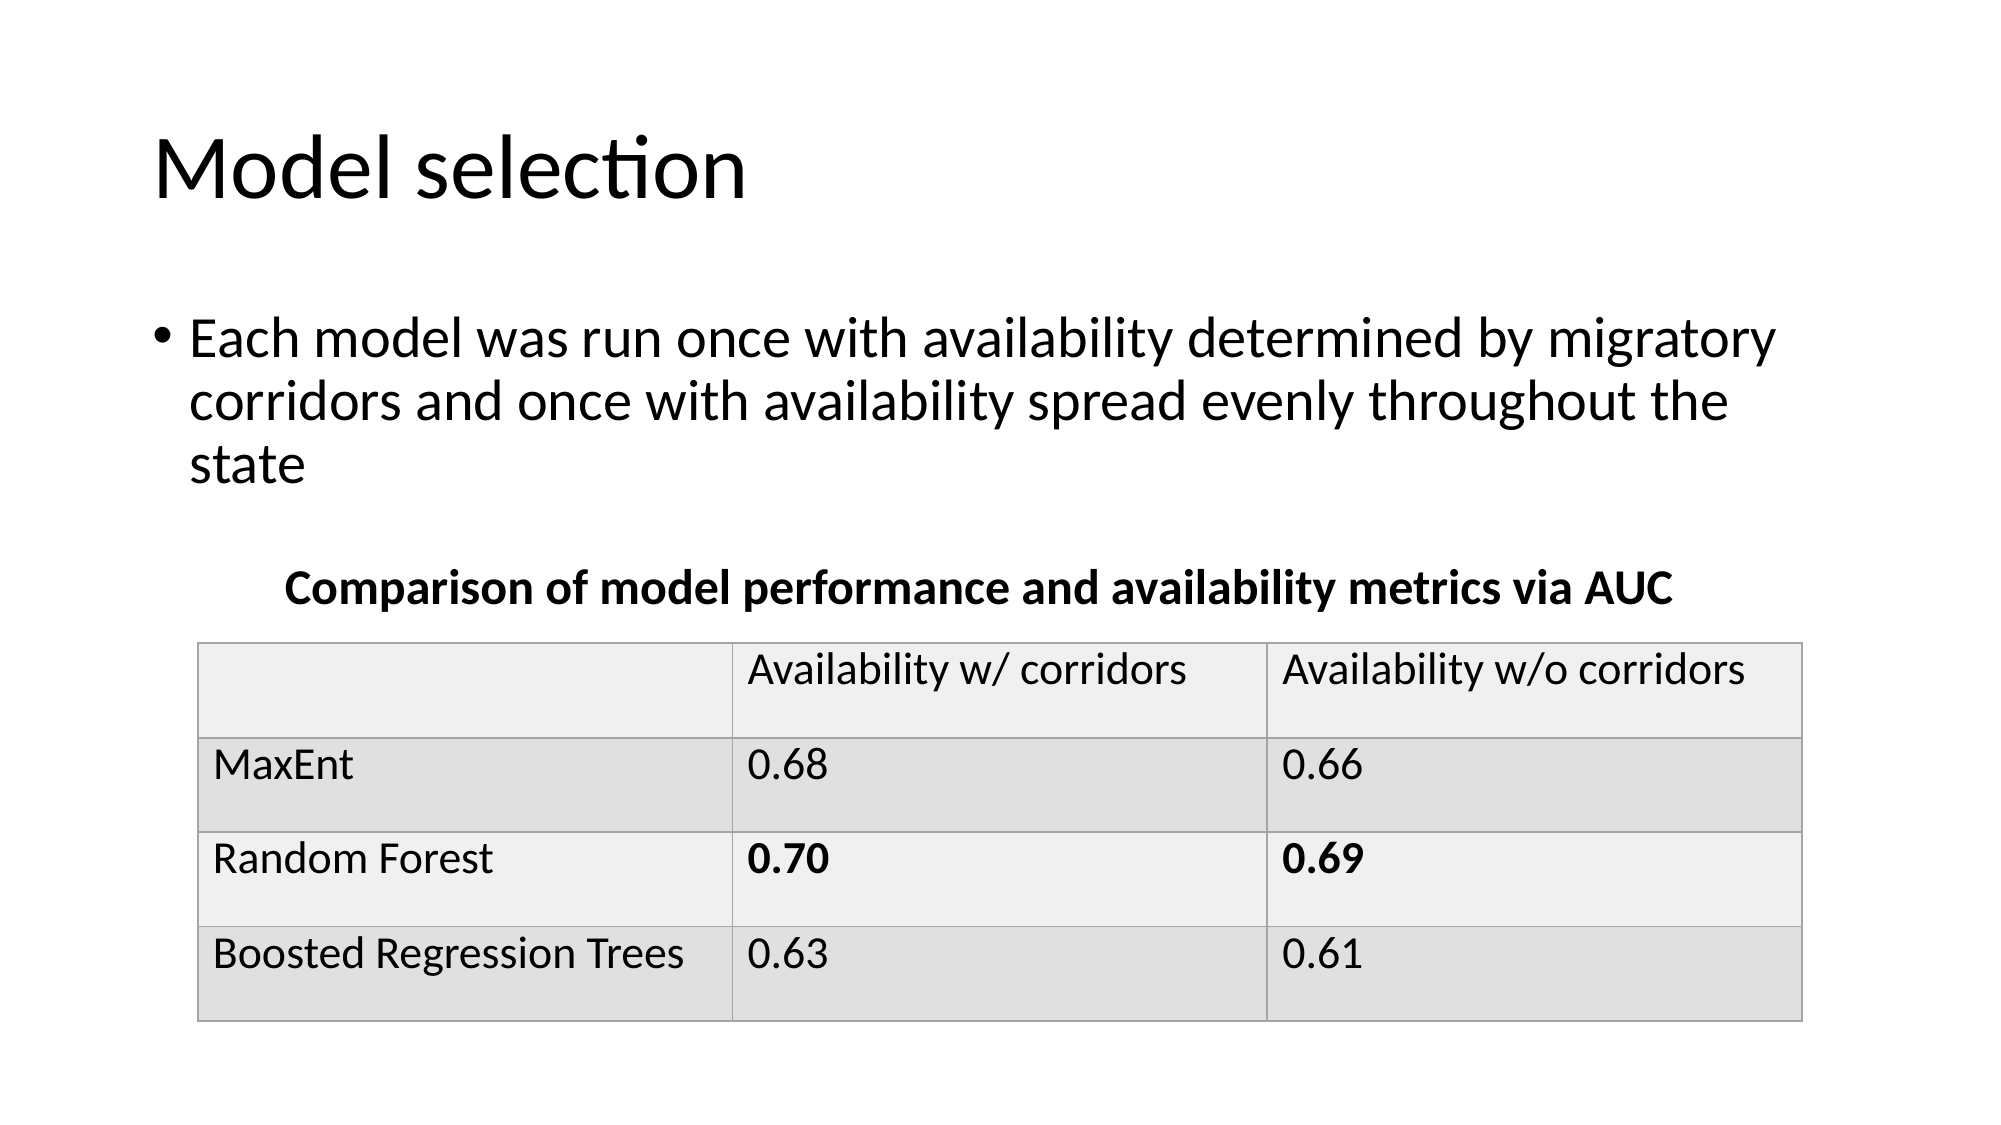

# Model selection
Each model was run once with availability determined by migratory corridors and once with availability spread evenly throughout the state
Comparison of model performance and availability metrics via AUC
|  | Availability w/ corridors | Availability w/o corridors |
| --- | --- | --- |
| MaxEnt | 0.68 | 0.66 |
| Random Forest | 0.70 | 0.69 |
| Boosted Regression Trees | 0.63 | 0.61 |